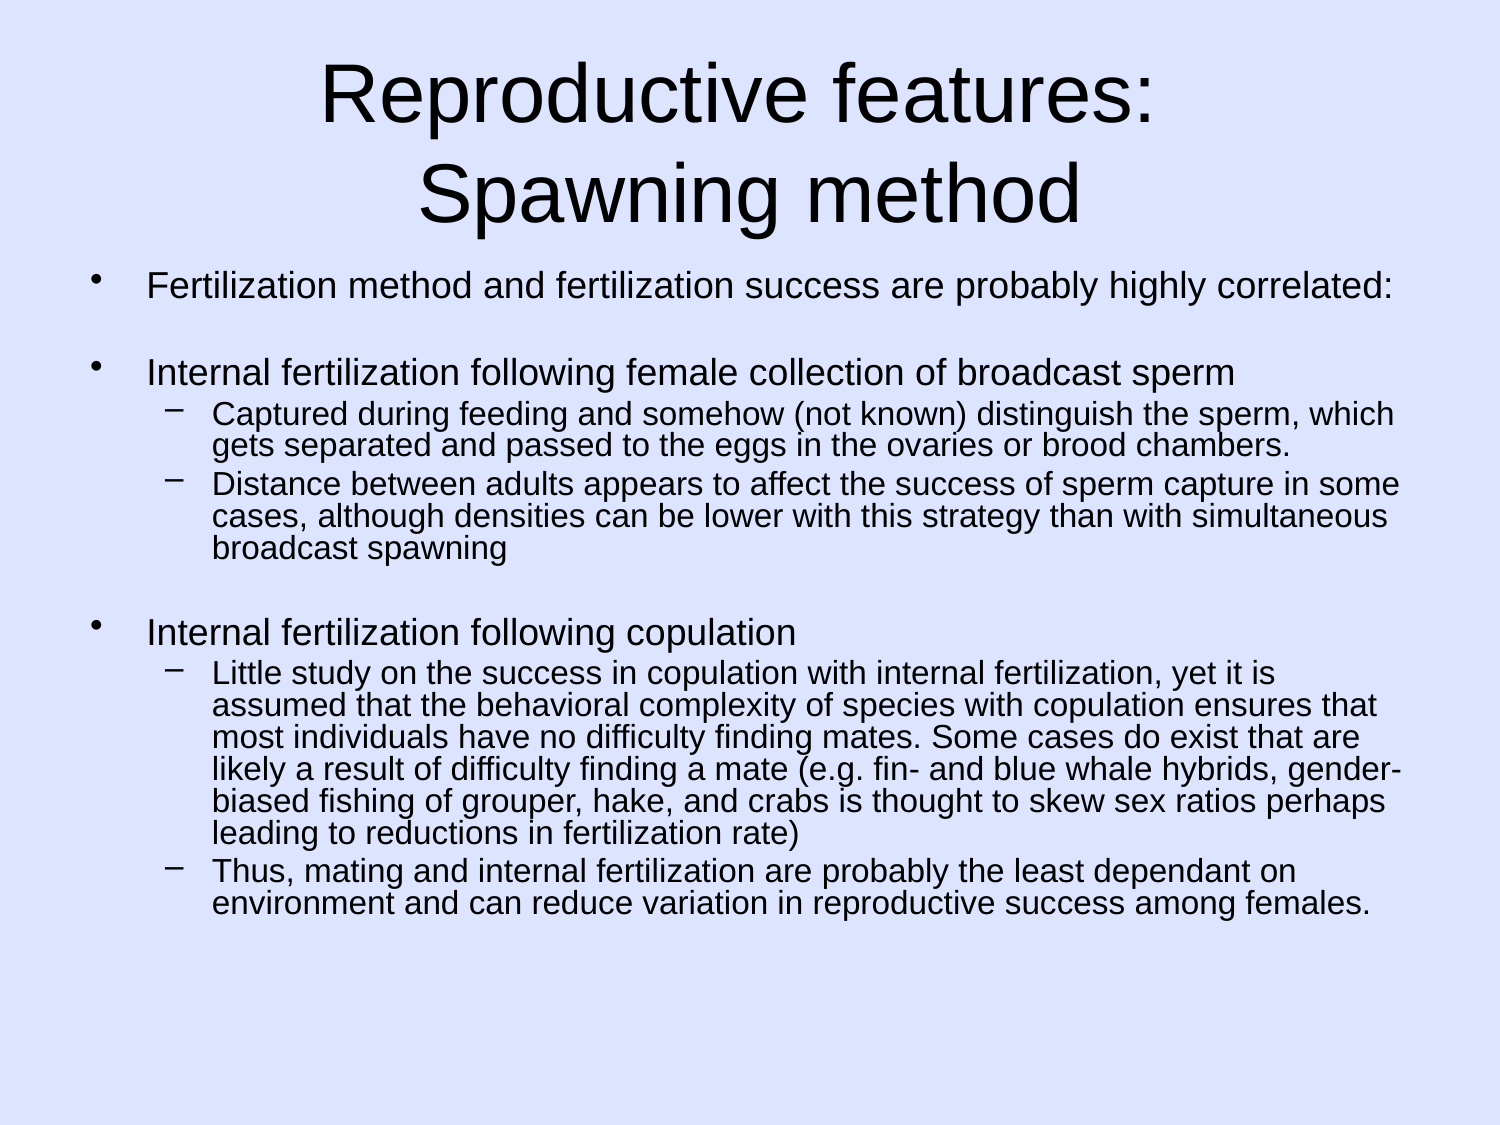

# Reproductive features: Spawning method
Fertilization method and fertilization success are probably highly correlated:

Internal fertilization following female collection of broadcast sperm
Captured during feeding and somehow (not known) distinguish the sperm, which gets separated and passed to the eggs in the ovaries or brood chambers.
Distance between adults appears to affect the success of sperm capture in some cases, although densities can be lower with this strategy than with simultaneous broadcast spawning

Internal fertilization following copulation
Little study on the success in copulation with internal fertilization, yet it is assumed that the behavioral complexity of species with copulation ensures that most individuals have no difficulty finding mates. Some cases do exist that are likely a result of difficulty finding a mate (e.g. fin- and blue whale hybrids, gender-biased fishing of grouper, hake, and crabs is thought to skew sex ratios perhaps leading to reductions in fertilization rate)
Thus, mating and internal fertilization are probably the least dependant on environment and can reduce variation in reproductive success among females.